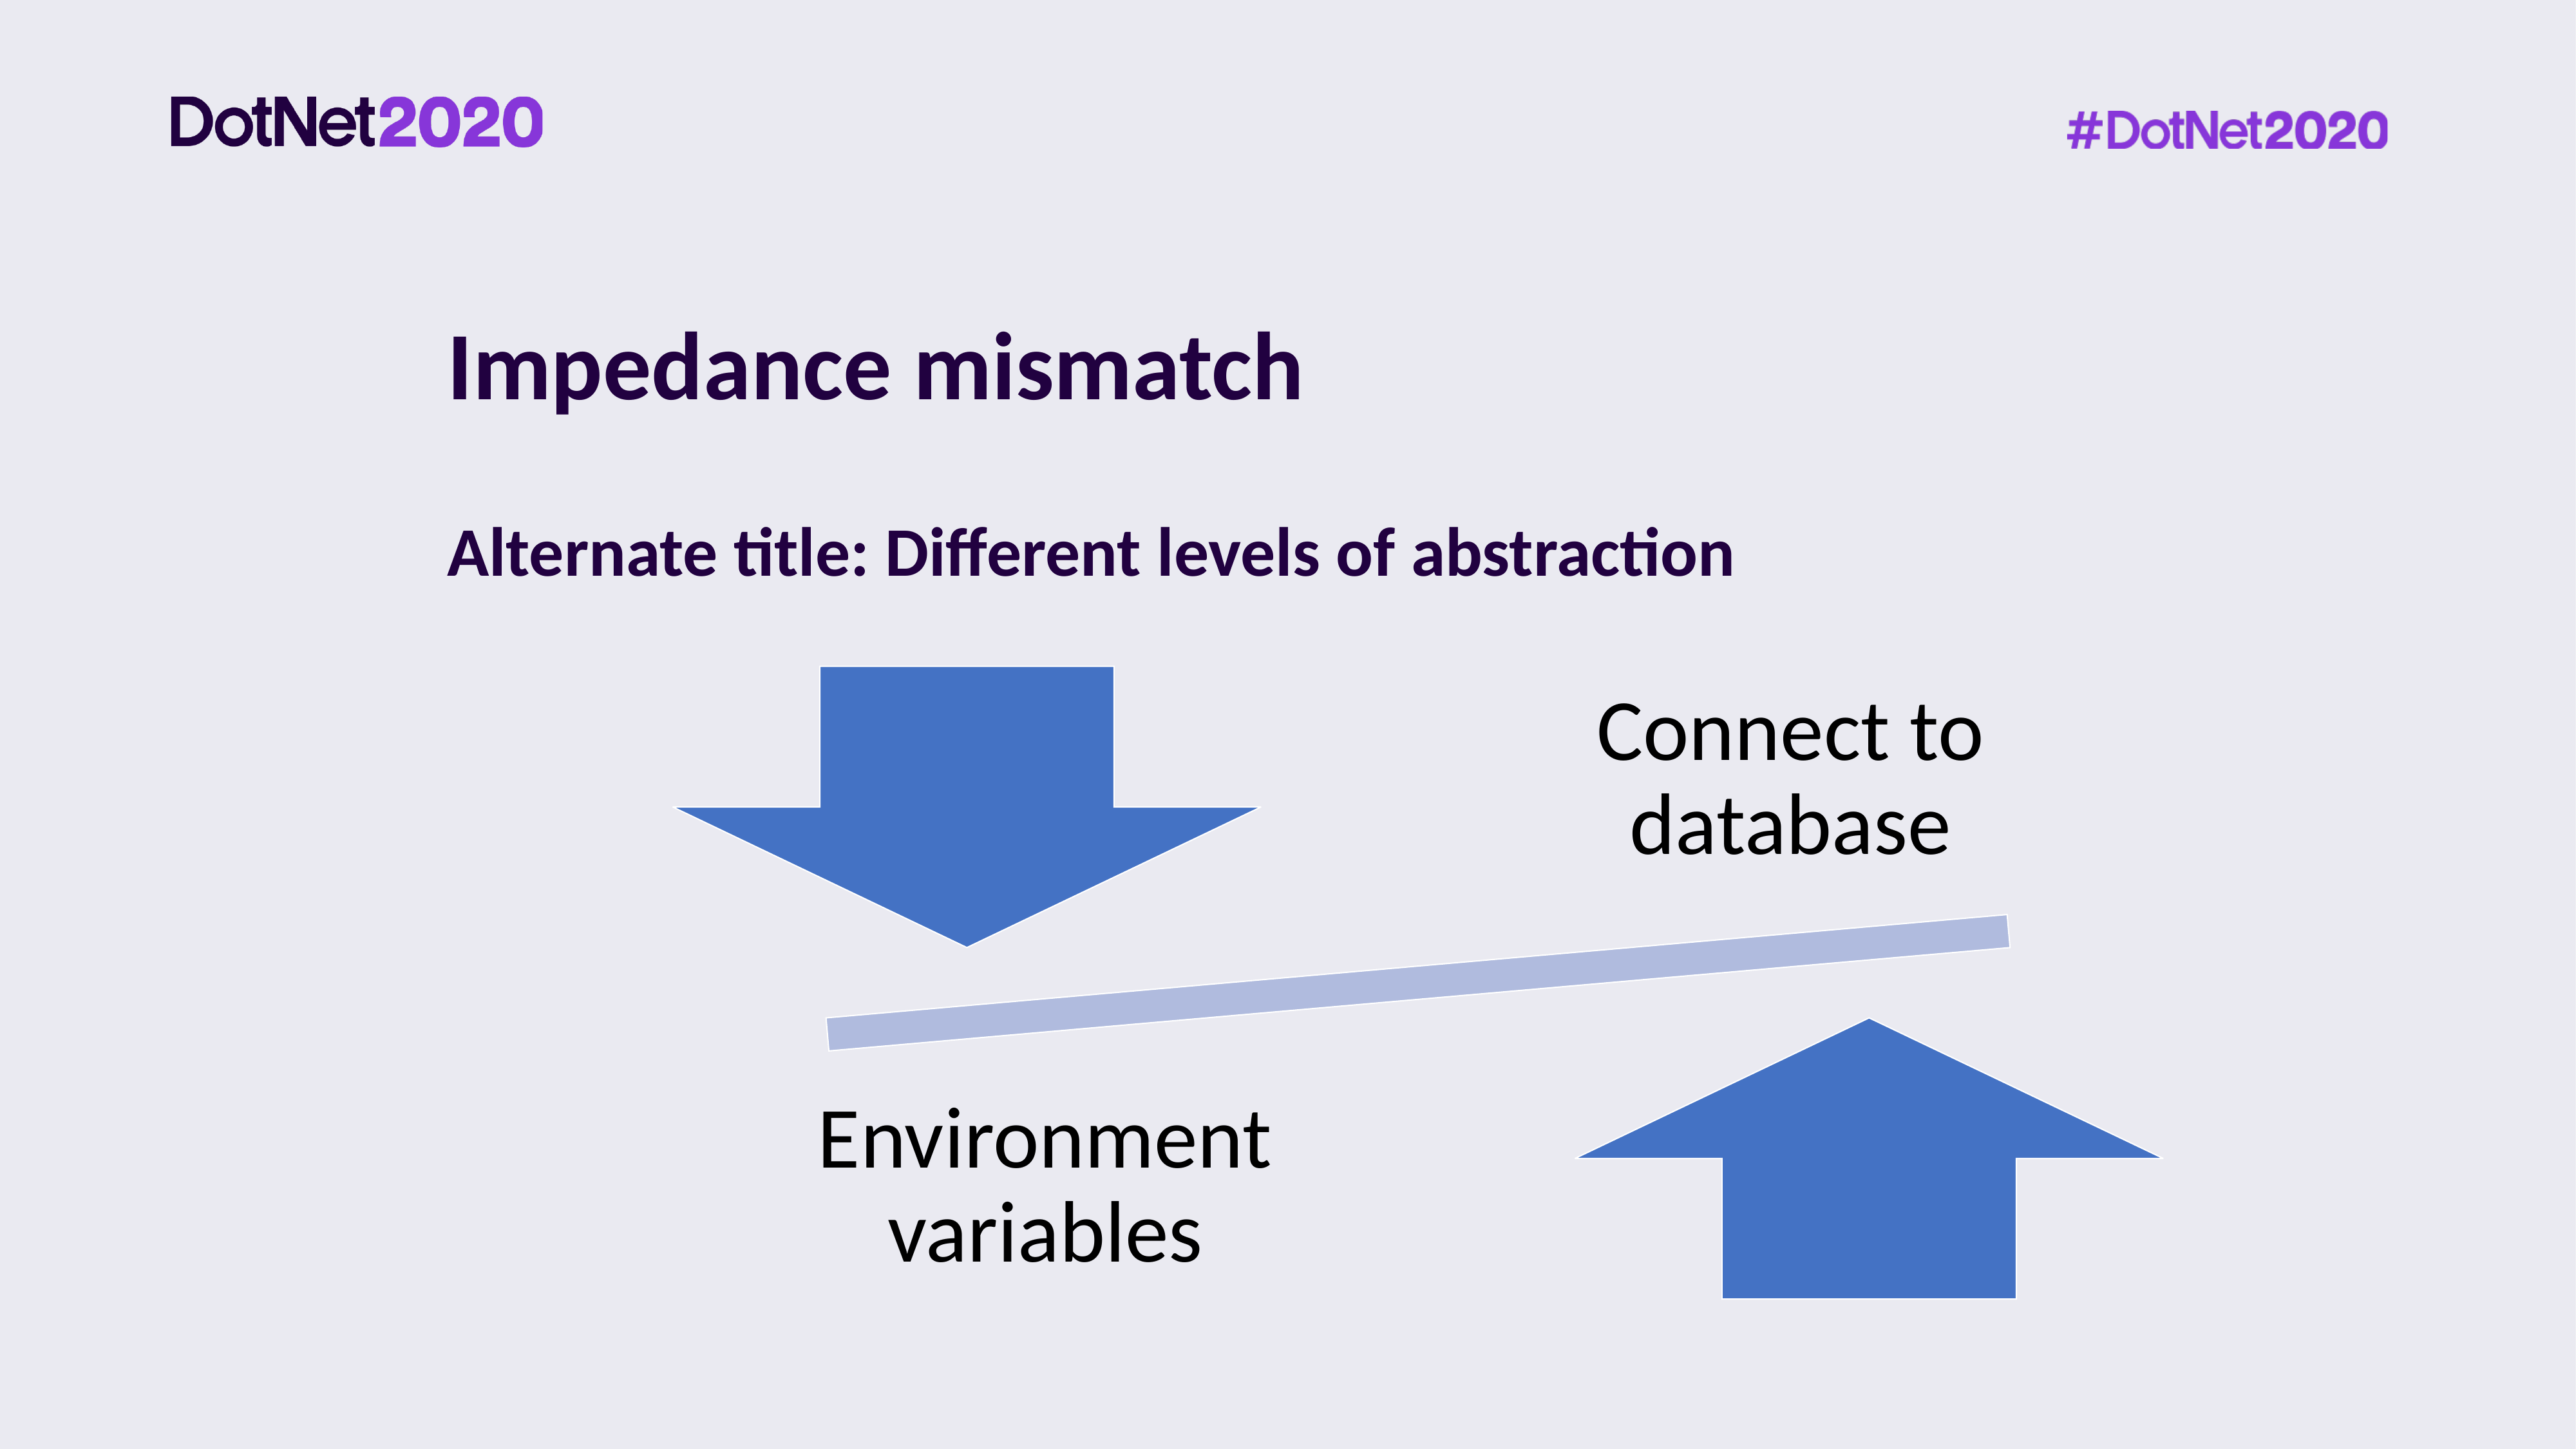

# Impedance mismatch
Alternate title: Different levels of abstraction
Connect to database
Environment variables